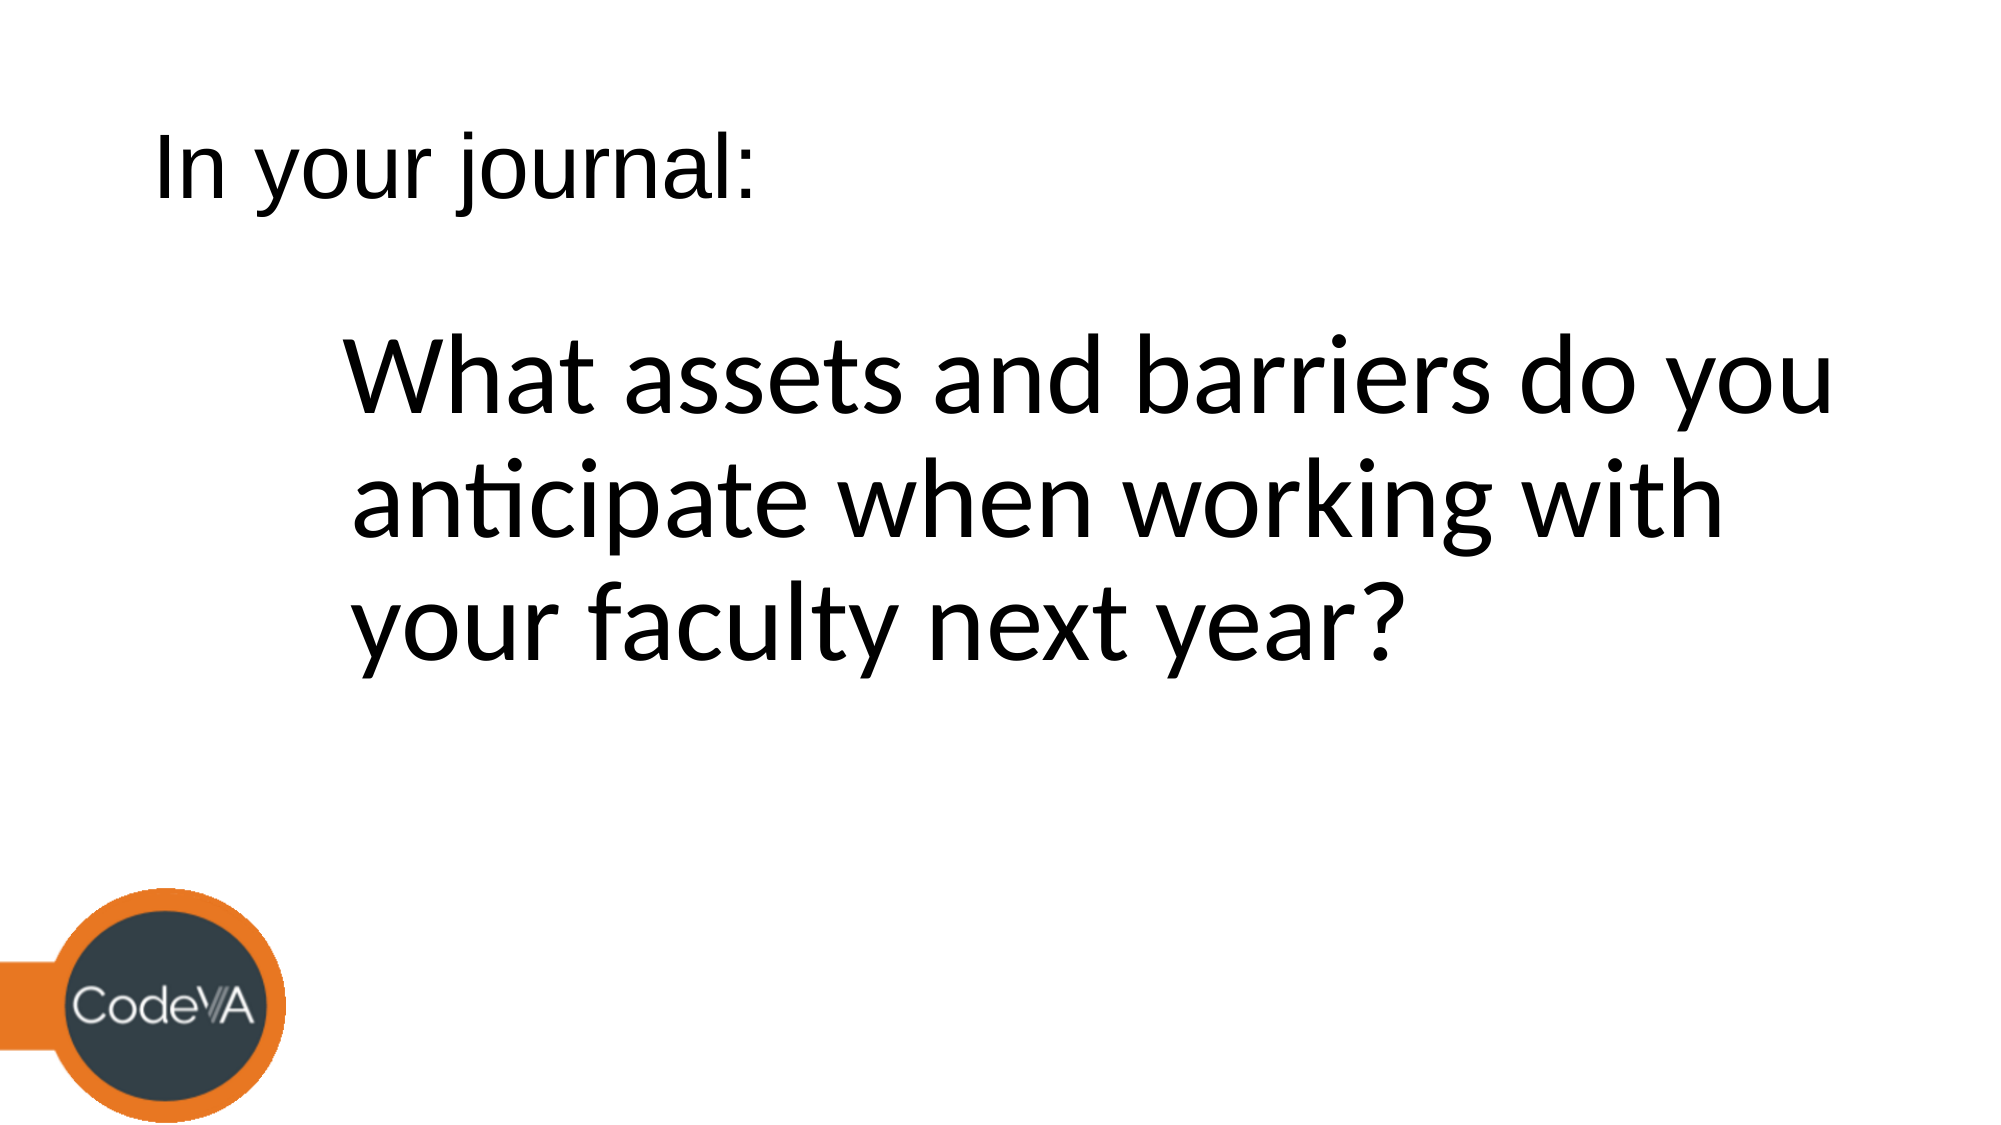

# In your journal:
What assets and barriers do you anticipate when working with your faculty next year?